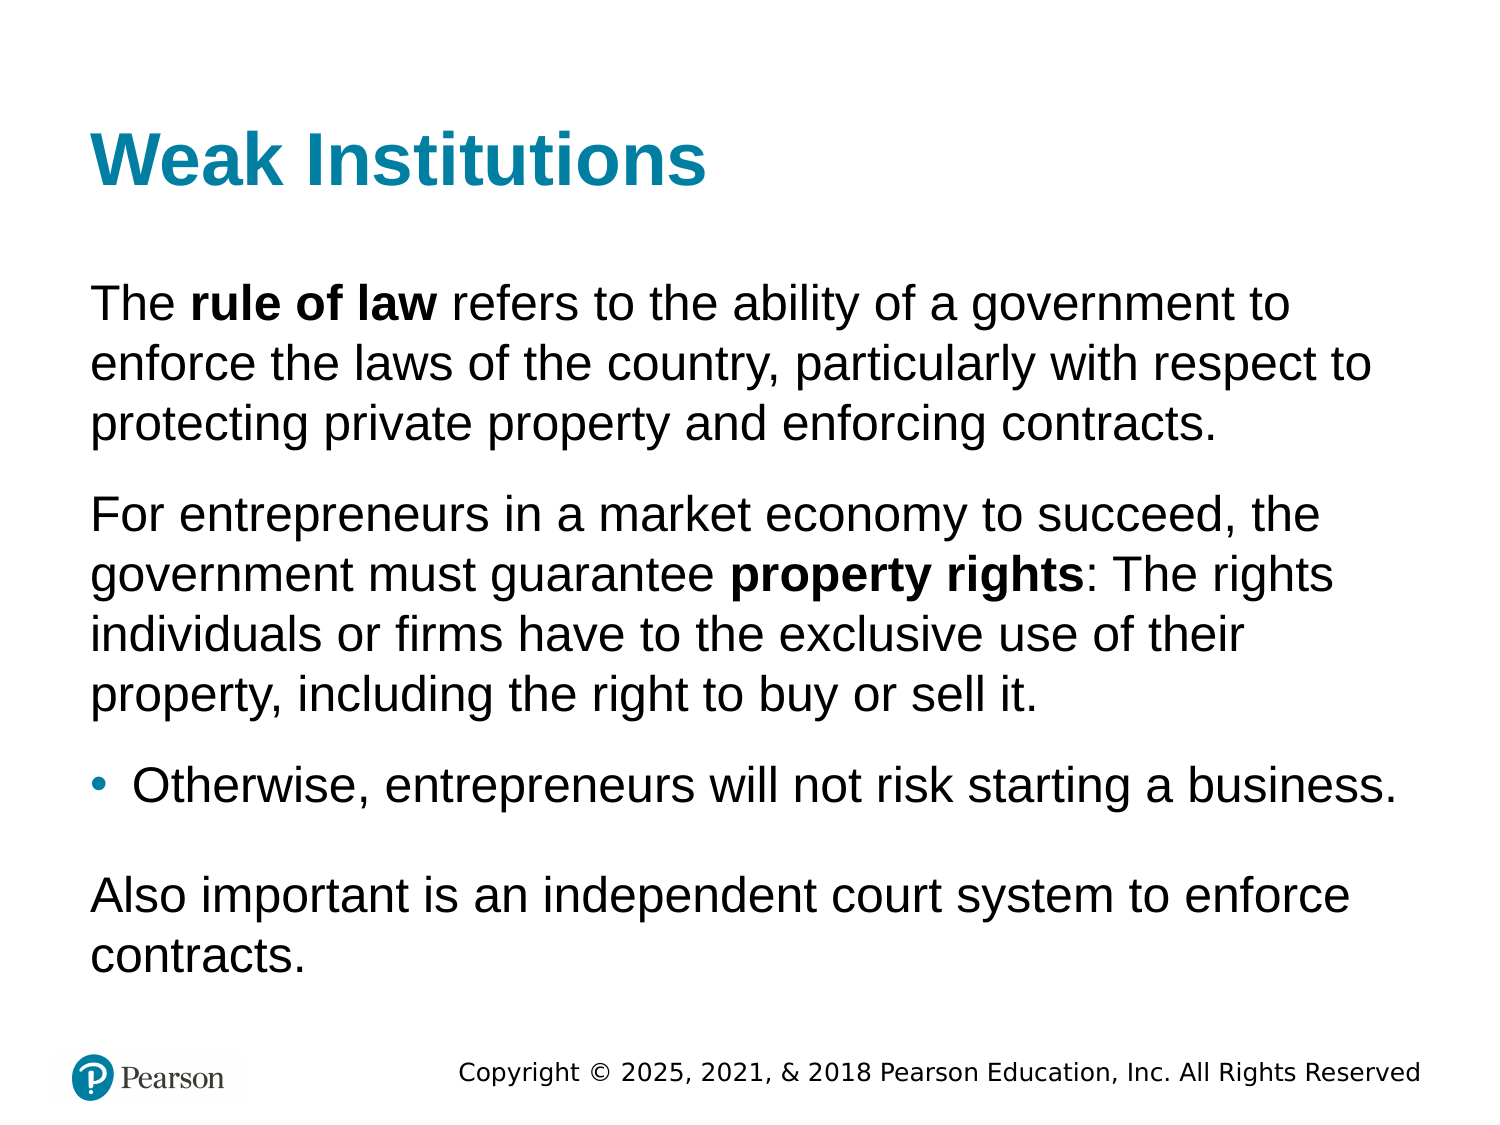

# Weak Institutions
The rule of law refers to the ability of a government to enforce the laws of the country, particularly with respect to protecting private property and enforcing contracts.
For entrepreneurs in a market economy to succeed, the government must guarantee property rights: The rights individuals or firms have to the exclusive use of their property, including the right to buy or sell it.
Otherwise, entrepreneurs will not risk starting a business.
Also important is an independent court system to enforce contracts.